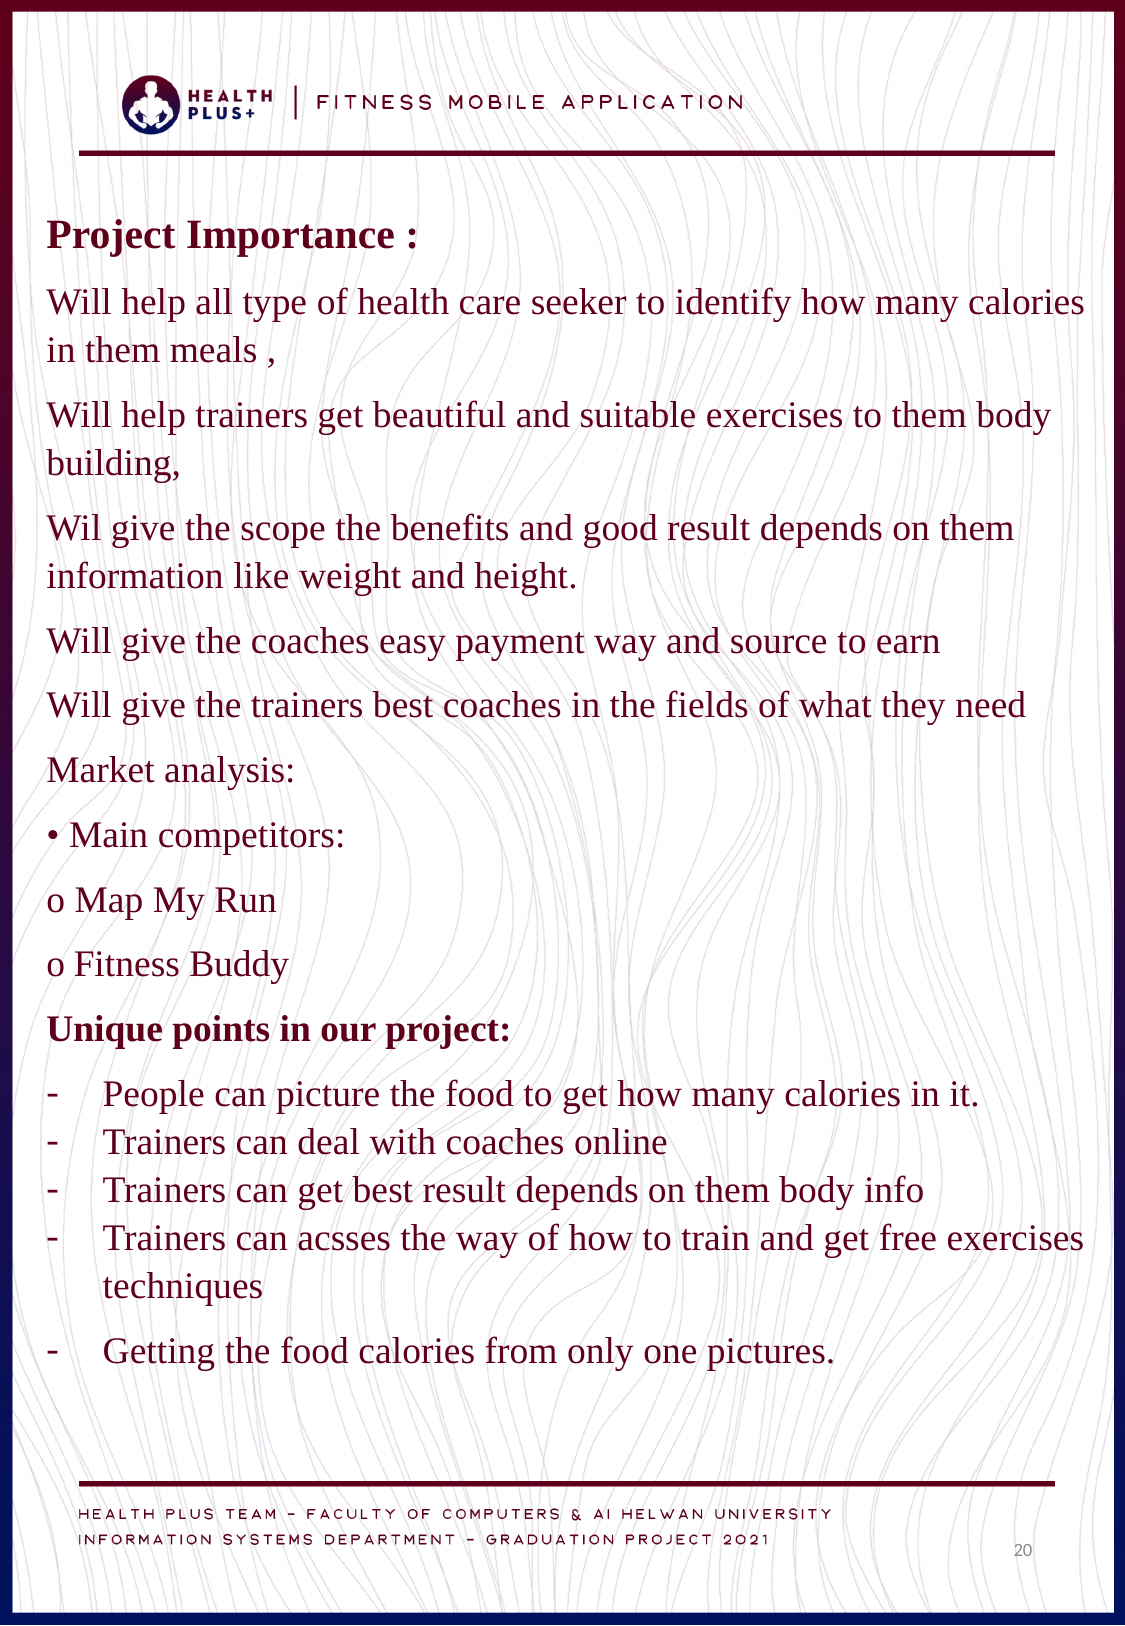

Project Importance :
Will help all type of health care seeker to identify how many calories in them meals ,
Will help trainers get beautiful and suitable exercises to them body building,
Wil give the scope the benefits and good result depends on them information like weight and height.
Will give the coaches easy payment way and source to earn
Will give the trainers best coaches in the fields of what they need
Market analysis:
• Main competitors:
o Map My Run
o Fitness Buddy
Unique points in our project:
People can picture the food to get how many calories in it.
Trainers can deal with coaches online
Trainers can get best result depends on them body info
Trainers can acsses the way of how to train and get free exercises techniques
Getting the food calories from only one pictures.

20